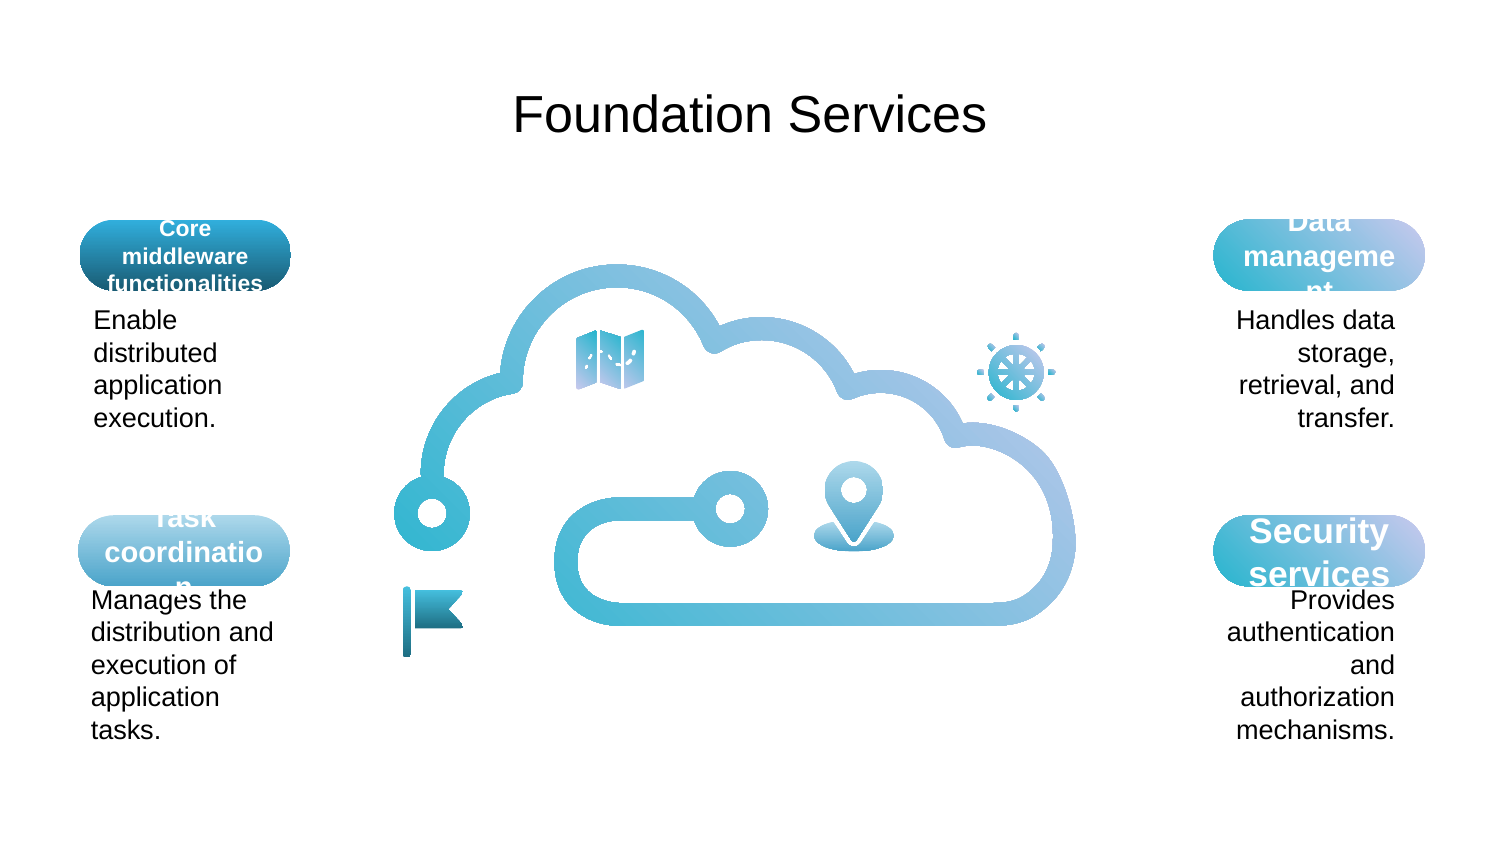

# Foundation Services
Core middleware functionalities
Data management

Enable distributed application execution.
Handles data storage, retrieval, and transfer.

Task coordination
Security services

Manages the distribution and execution of application tasks.
Provides authentication and authorization mechanisms.